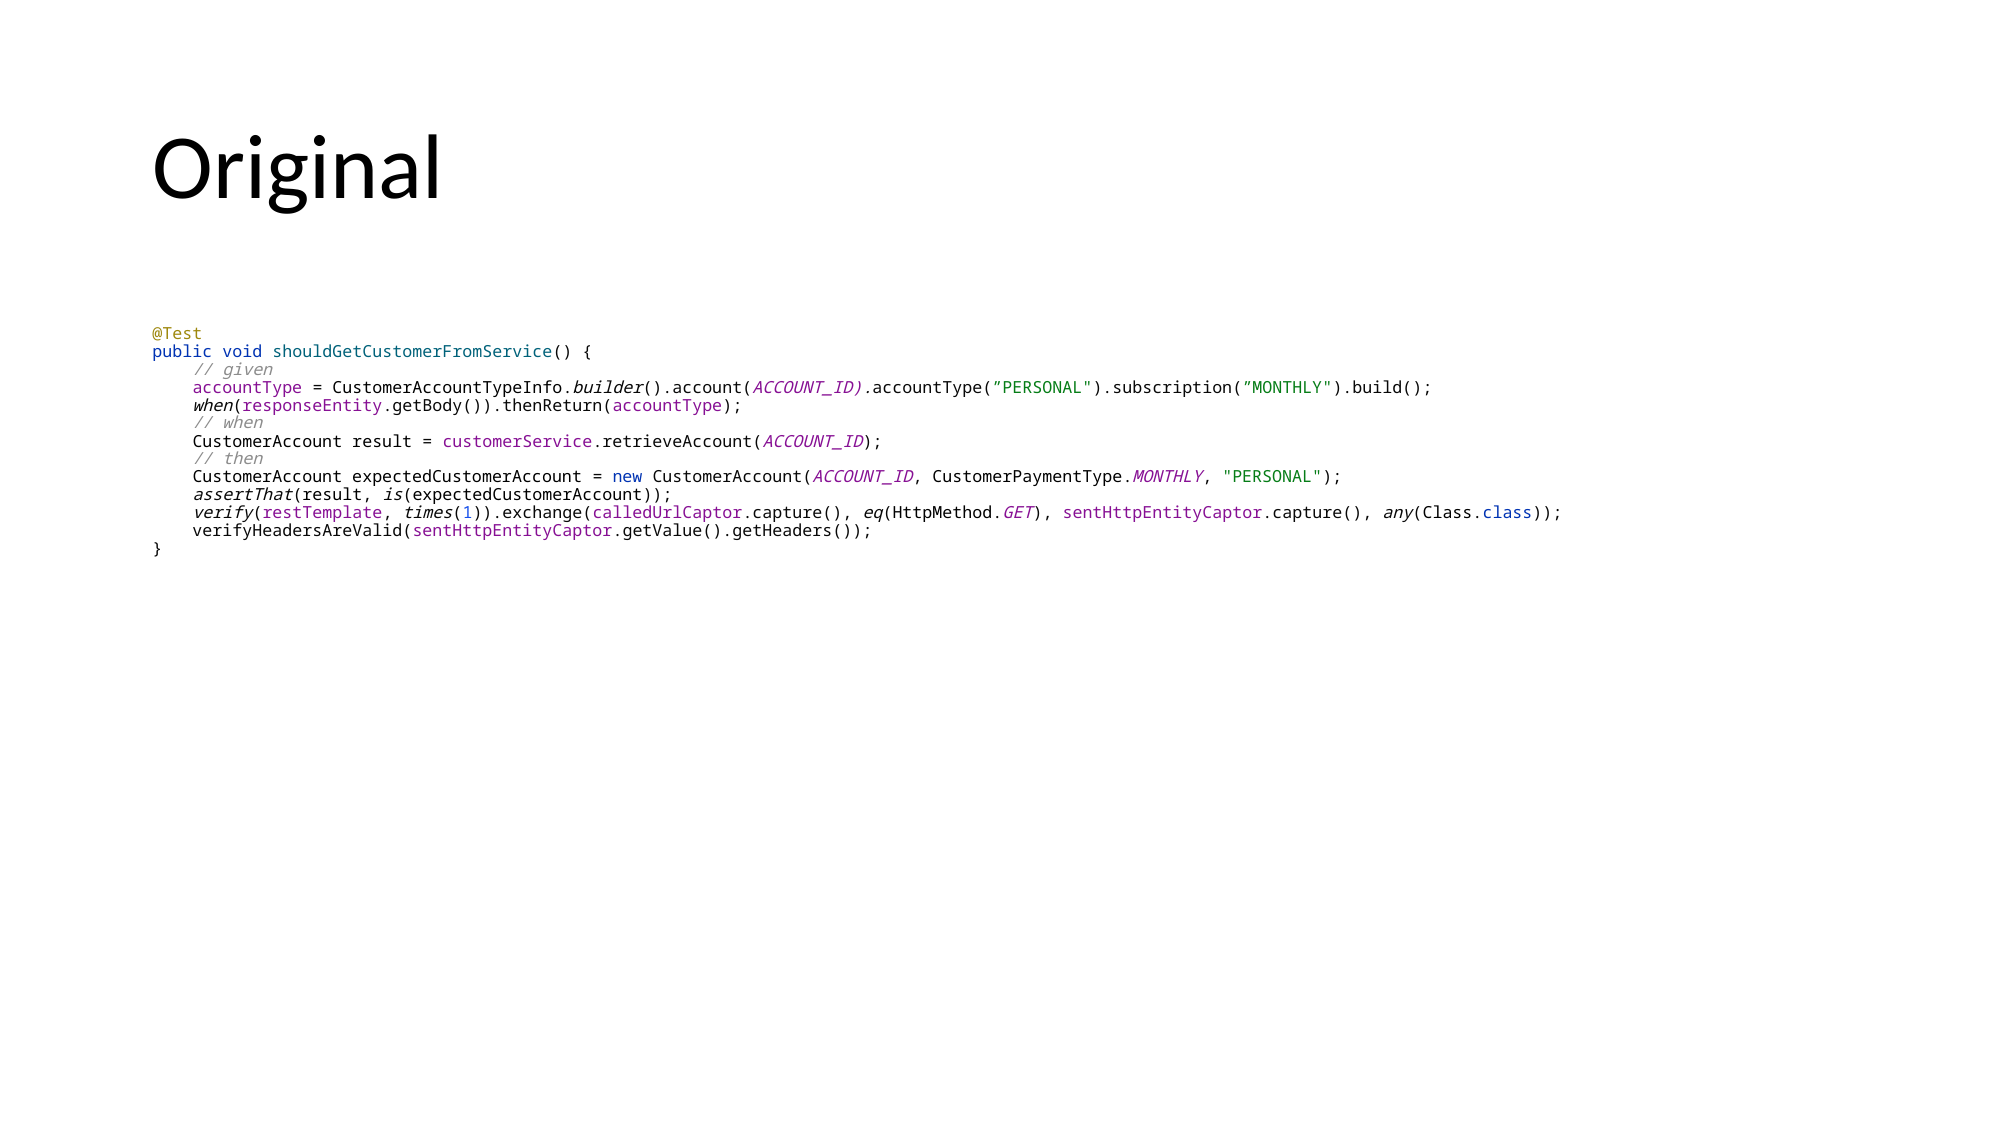

# Original
@Test
public void shouldGetCustomerFromService() {
    // given
    accountType = CustomerAccountTypeInfo.builder().account(ACCOUNT_ID).accountType(”PERSONAL").subscription(”MONTHLY").build();
    when(responseEntity.getBody()).thenReturn(accountType);
    // when
    CustomerAccount result = customerService.retrieveAccount(ACCOUNT_ID);
    // then
    CustomerAccount expectedCustomerAccount = new CustomerAccount(ACCOUNT_ID, CustomerPaymentType.MONTHLY, "PERSONAL");
    assertThat(result, is(expectedCustomerAccount));
    verify(restTemplate, times(1)).exchange(calledUrlCaptor.capture(), eq(HttpMethod.GET), sentHttpEntityCaptor.capture(), any(Class.class));
    verifyHeadersAreValid(sentHttpEntityCaptor.getValue().getHeaders());
}